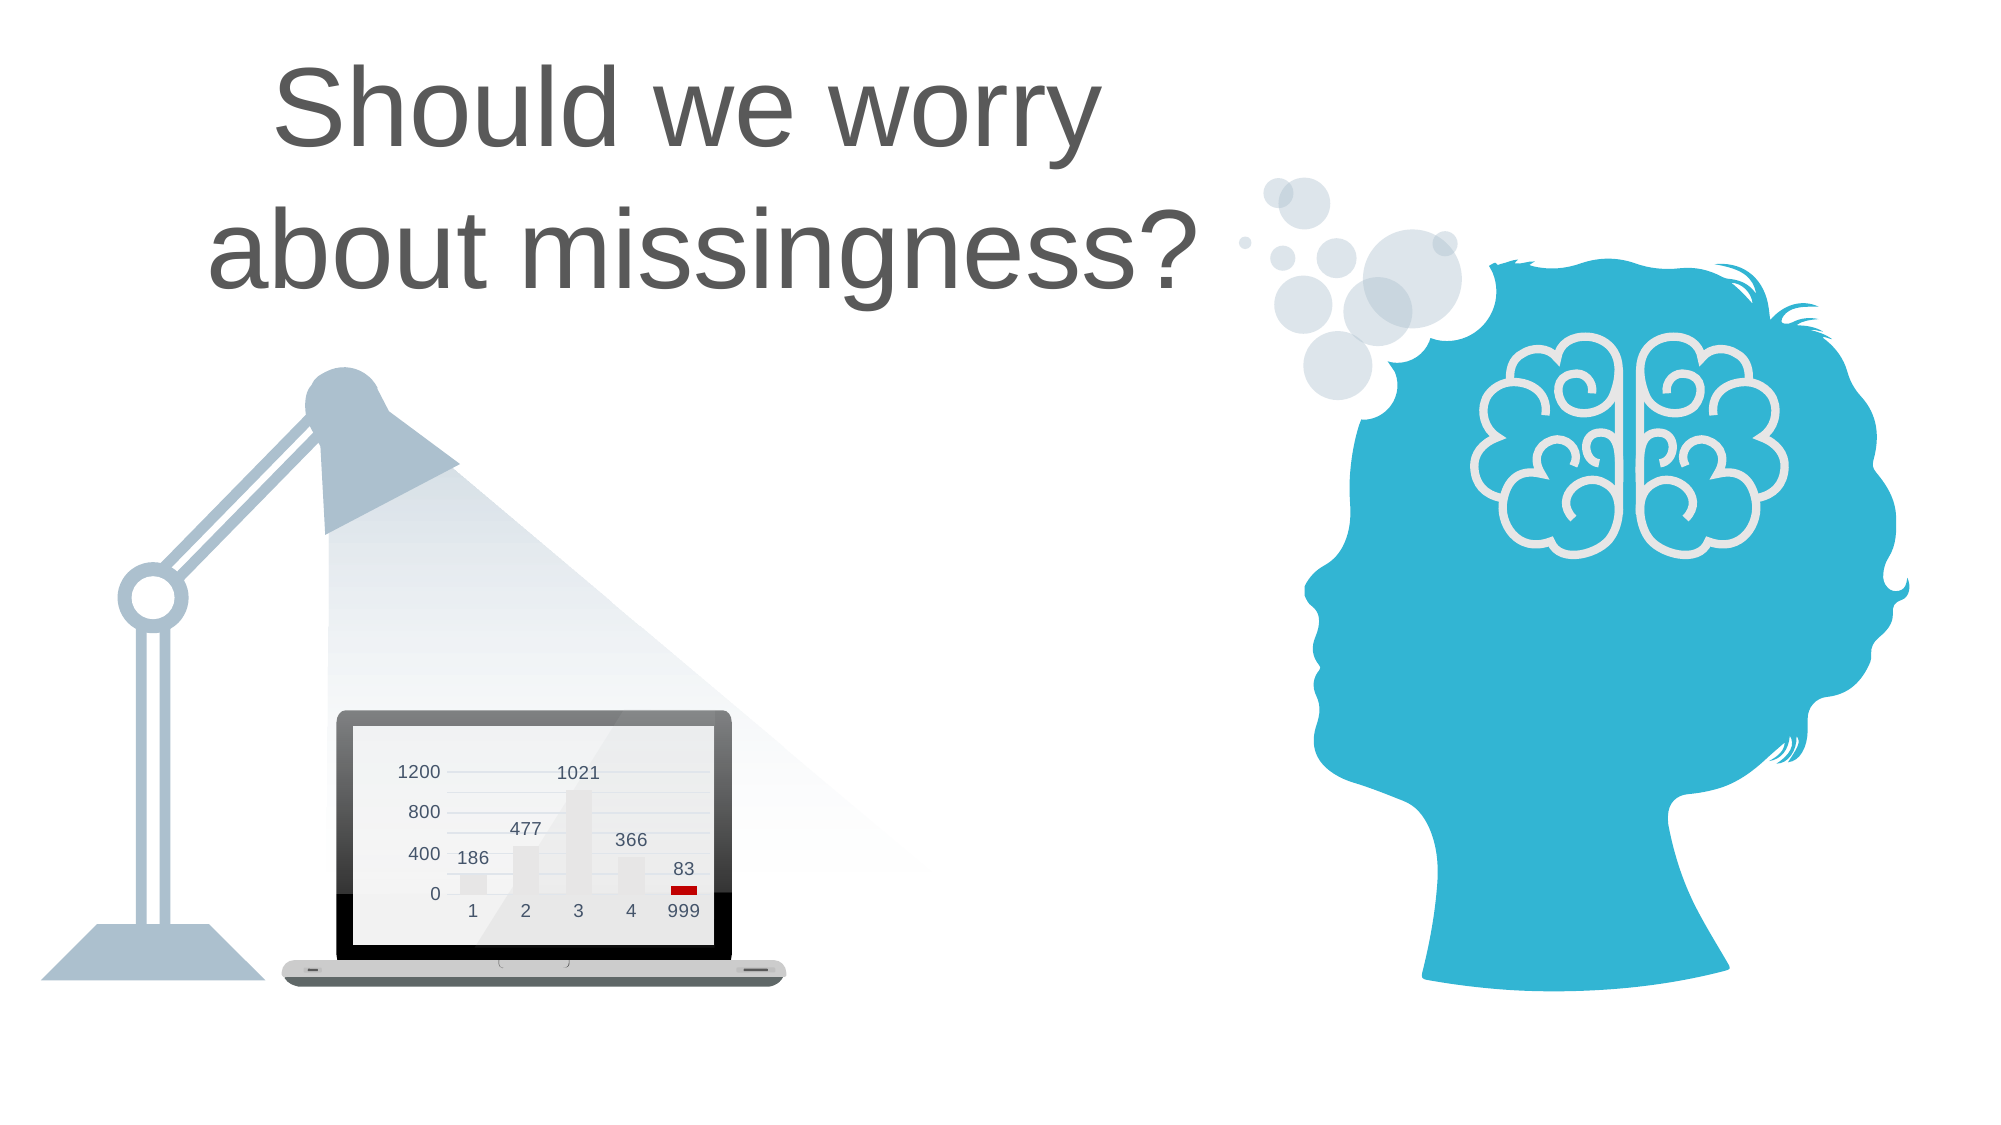

Should we worry
about missingness?

### Chart

| Category | Total |
|---|---|
| 1 | 186.0 |
| 2 | 477.0 |
| 3 | 1021.0 |
| 4 | 366.0 |
| 999 | 83.0 |